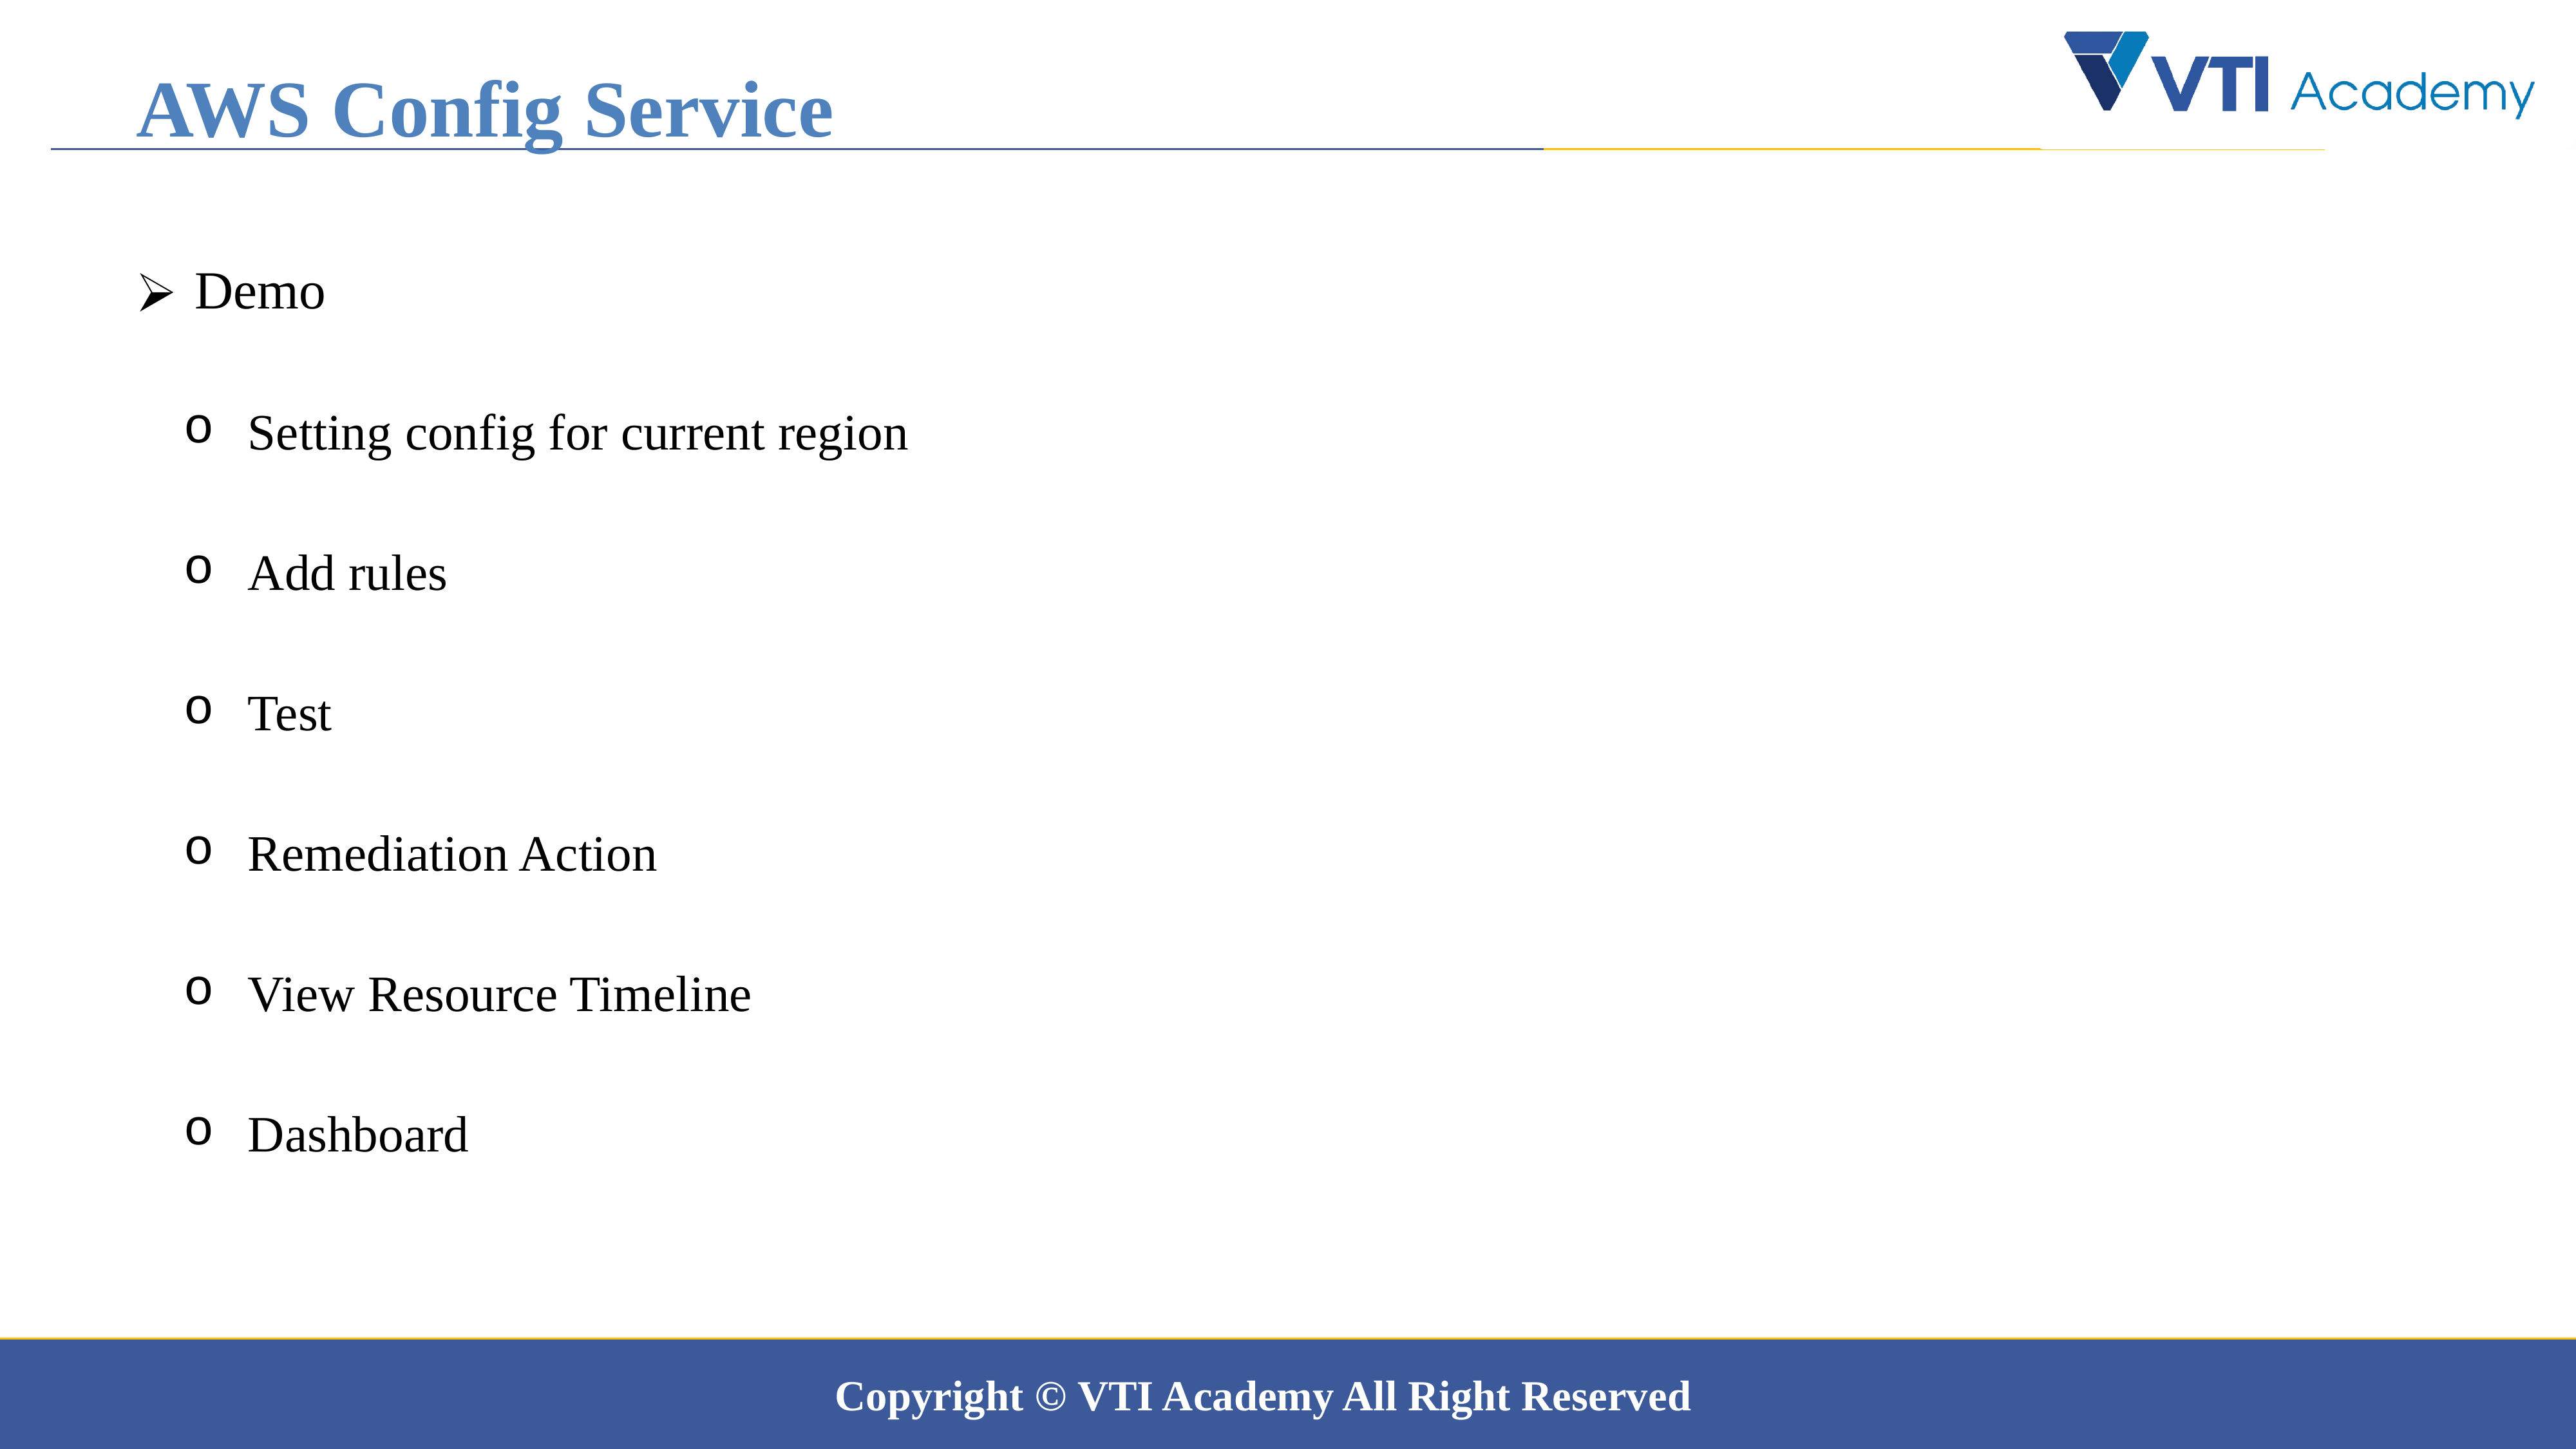

AWS Config Service
 Demo
Setting config for current region
Add rules
Test
Remediation Action
View Resource Timeline
Dashboard